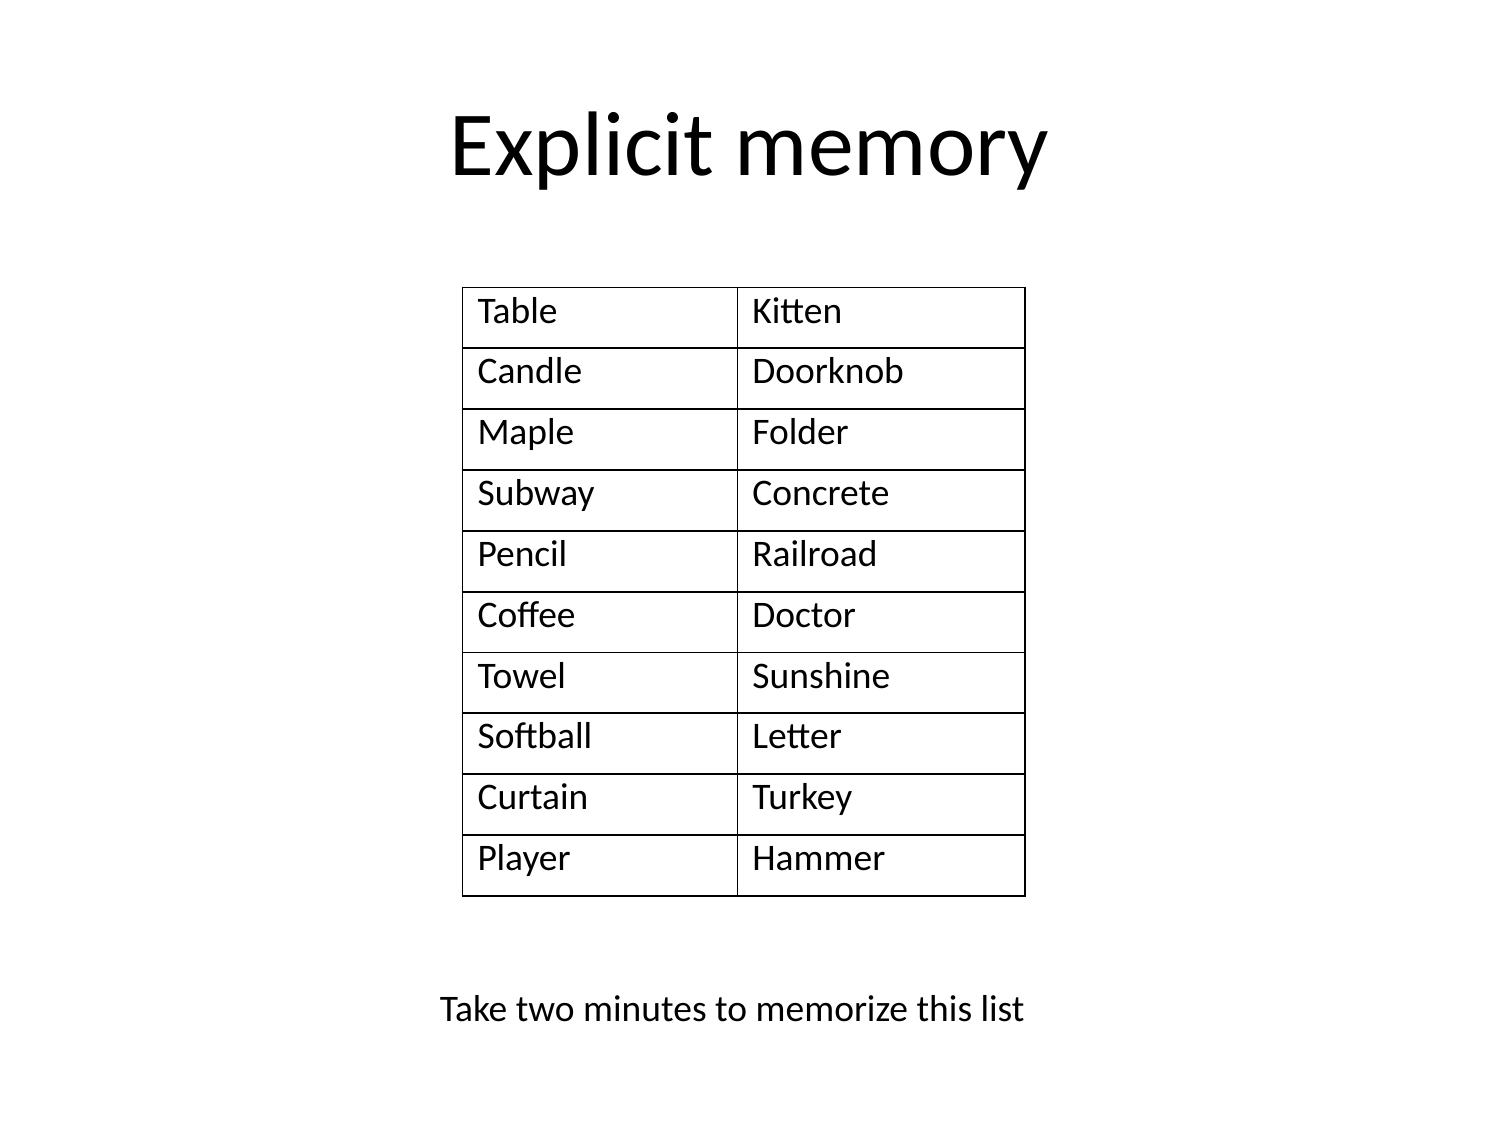

# Explicit memory
| Table | Kitten |
| --- | --- |
| Candle | Doorknob |
| Maple | Folder |
| Subway | Concrete |
| Pencil | Railroad |
| Coffee | Doctor |
| Towel | Sunshine |
| Softball | Letter |
| Curtain | Turkey |
| Player | Hammer |
Take two minutes to memorize this list